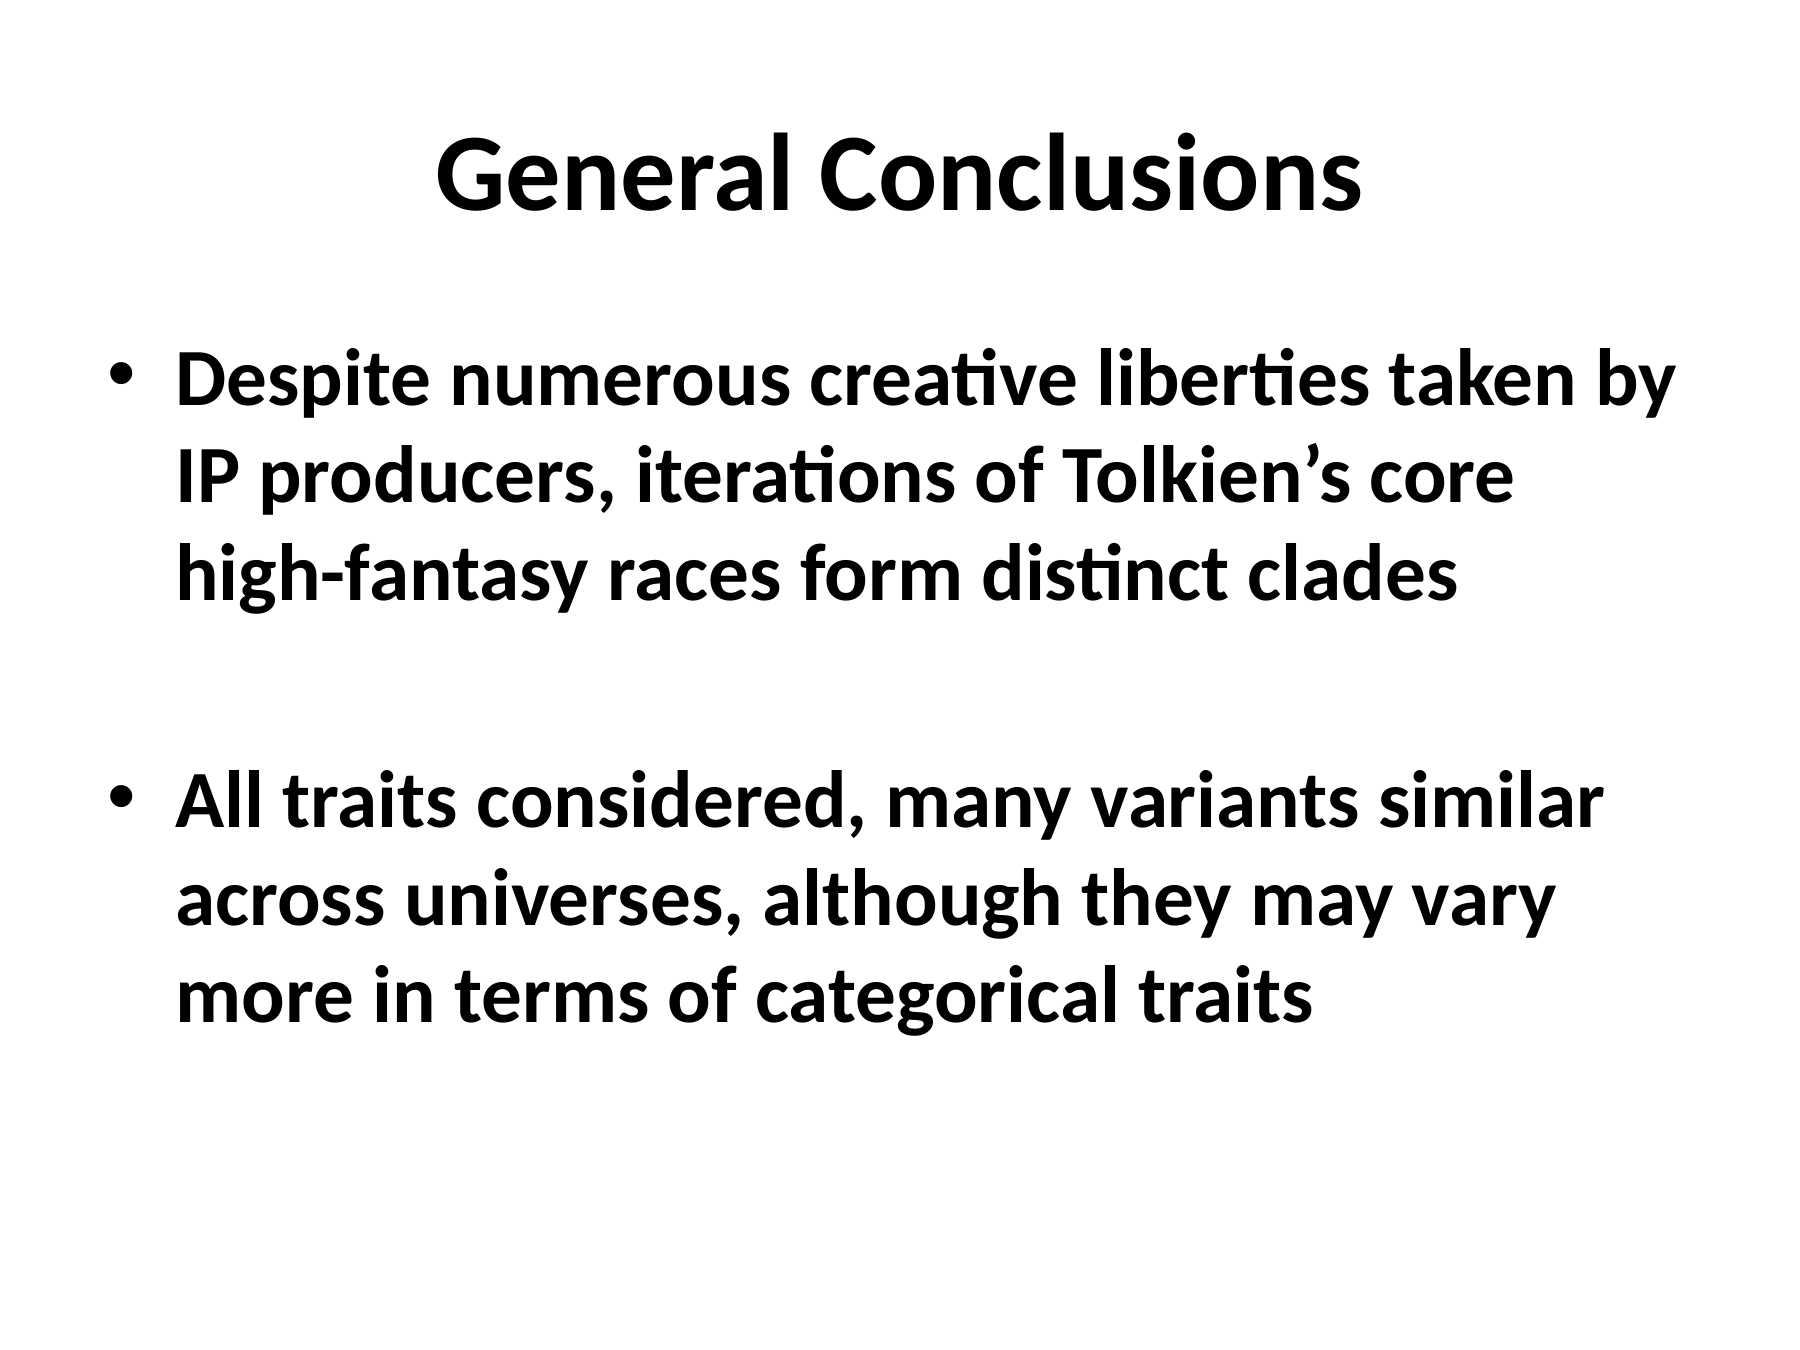

# General Conclusions
Despite numerous creative liberties taken by IP producers, iterations of Tolkien’s core high-fantasy races form distinct clades

All traits considered, many variants similar across universes, although they may vary more in terms of categorical traits